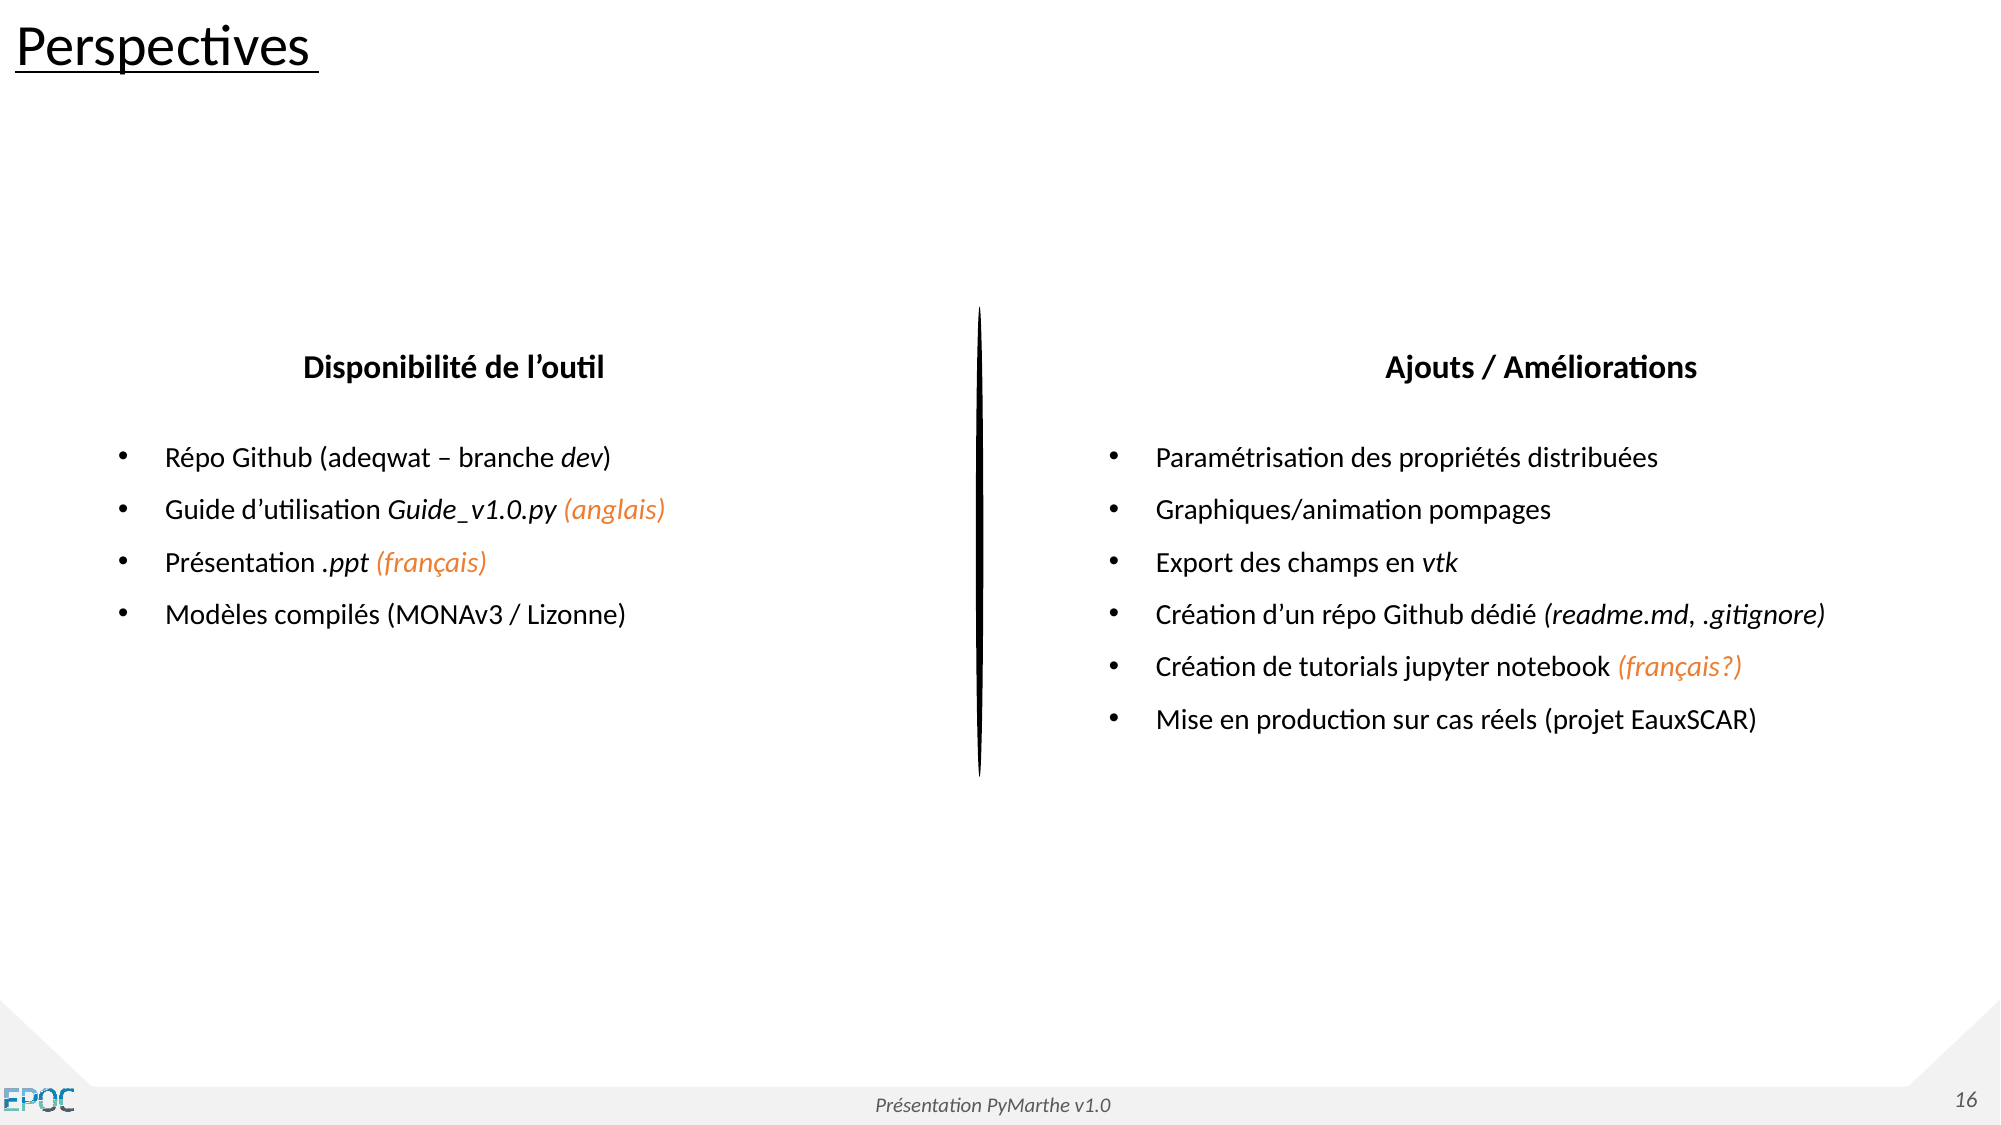

Perspectives

Disponibilité de l’outil

Répo Github (adeqwat – branche dev)
Guide d’utilisation Guide_v1.0.py (anglais)
Présentation .ppt (français)
Modèles compilés (MONAv3 / Lizonne)
Ajouts / Améliorations

Paramétrisation des propriétés distribuées
Graphiques/animation pompages
Export des champs en vtk
Création d’un répo Github dédié (readme.md, .gitignore)
Création de tutorials jupyter notebook (français?)
Mise en production sur cas réels (projet EauxSCAR)